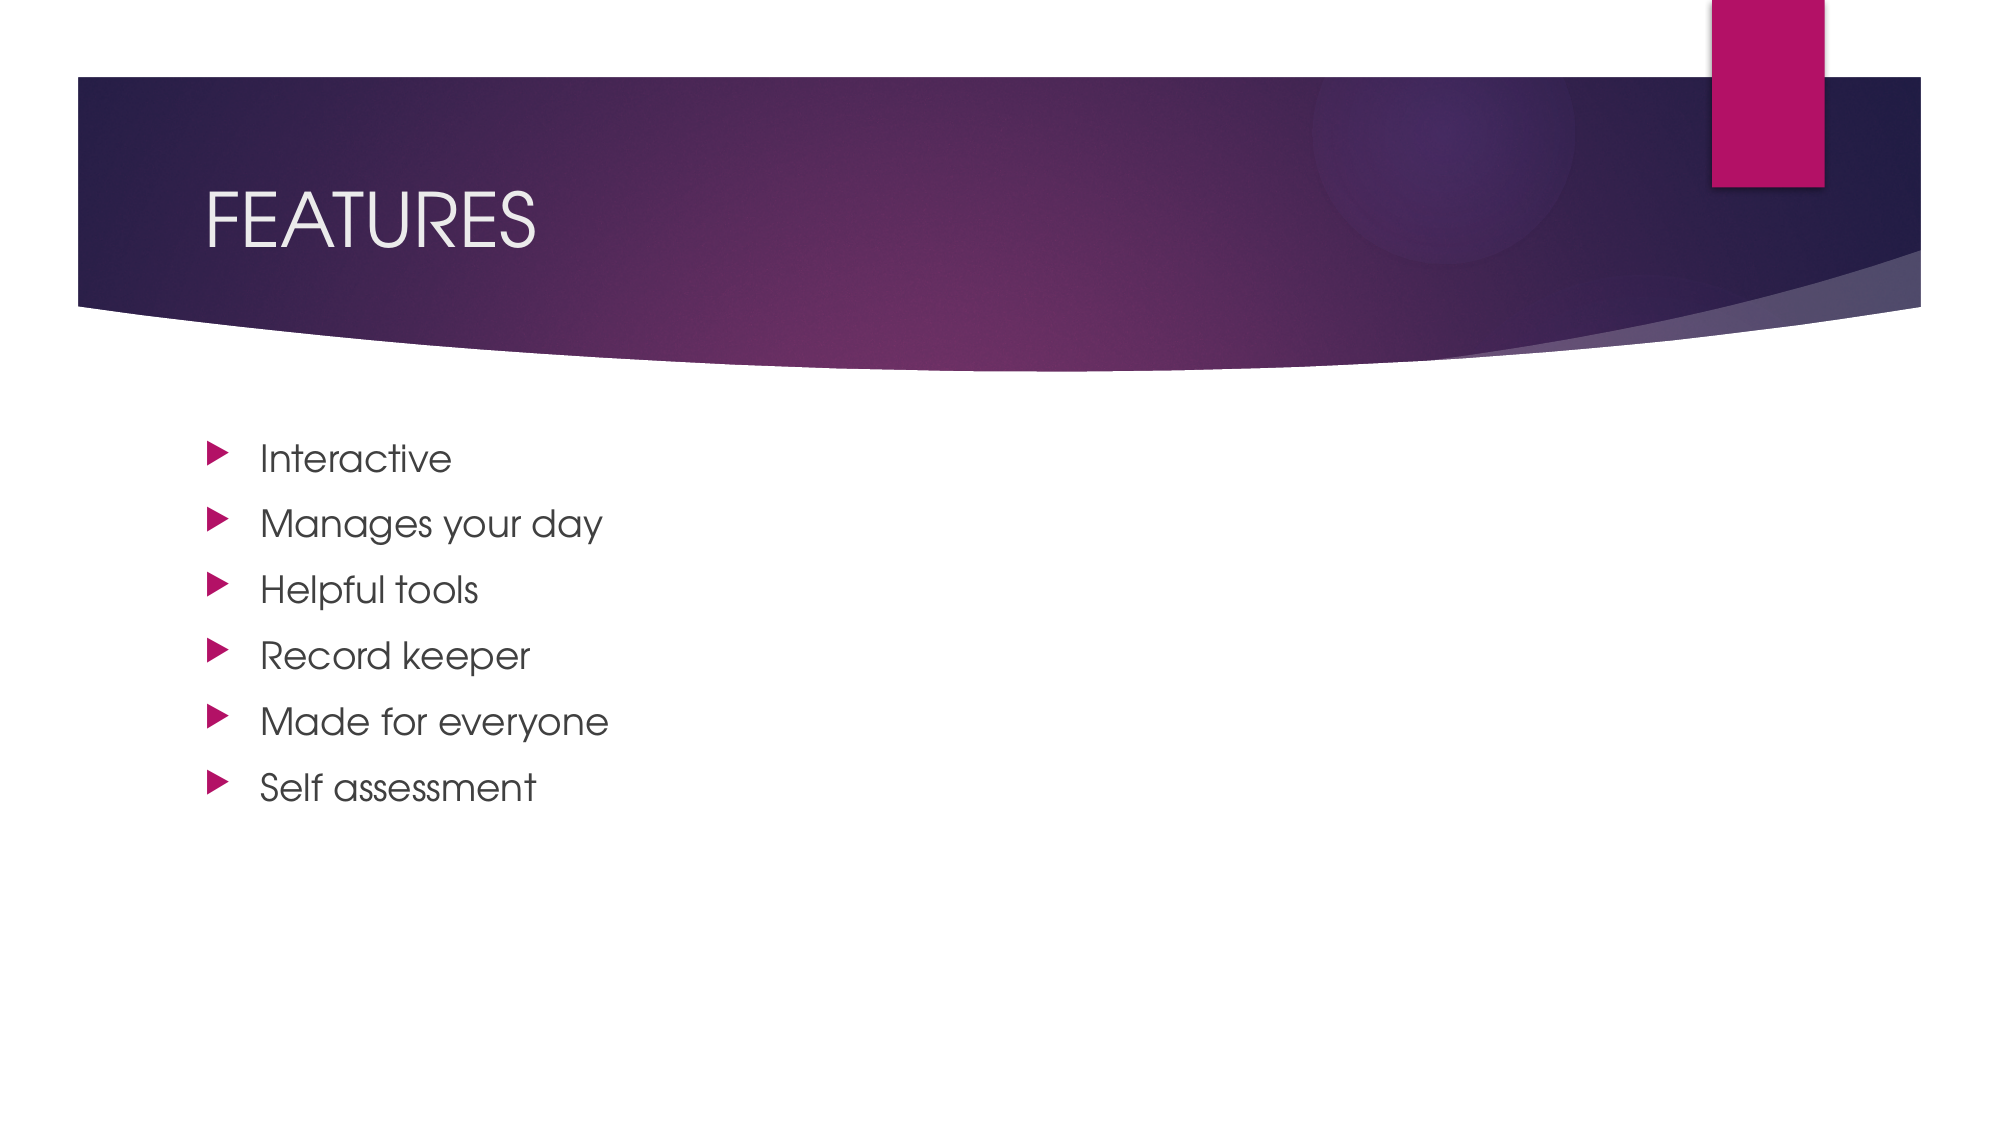

# FEATURES
Interactive
Manages your day
Helpful tools
Record keeper
Made for everyone
Self assessment